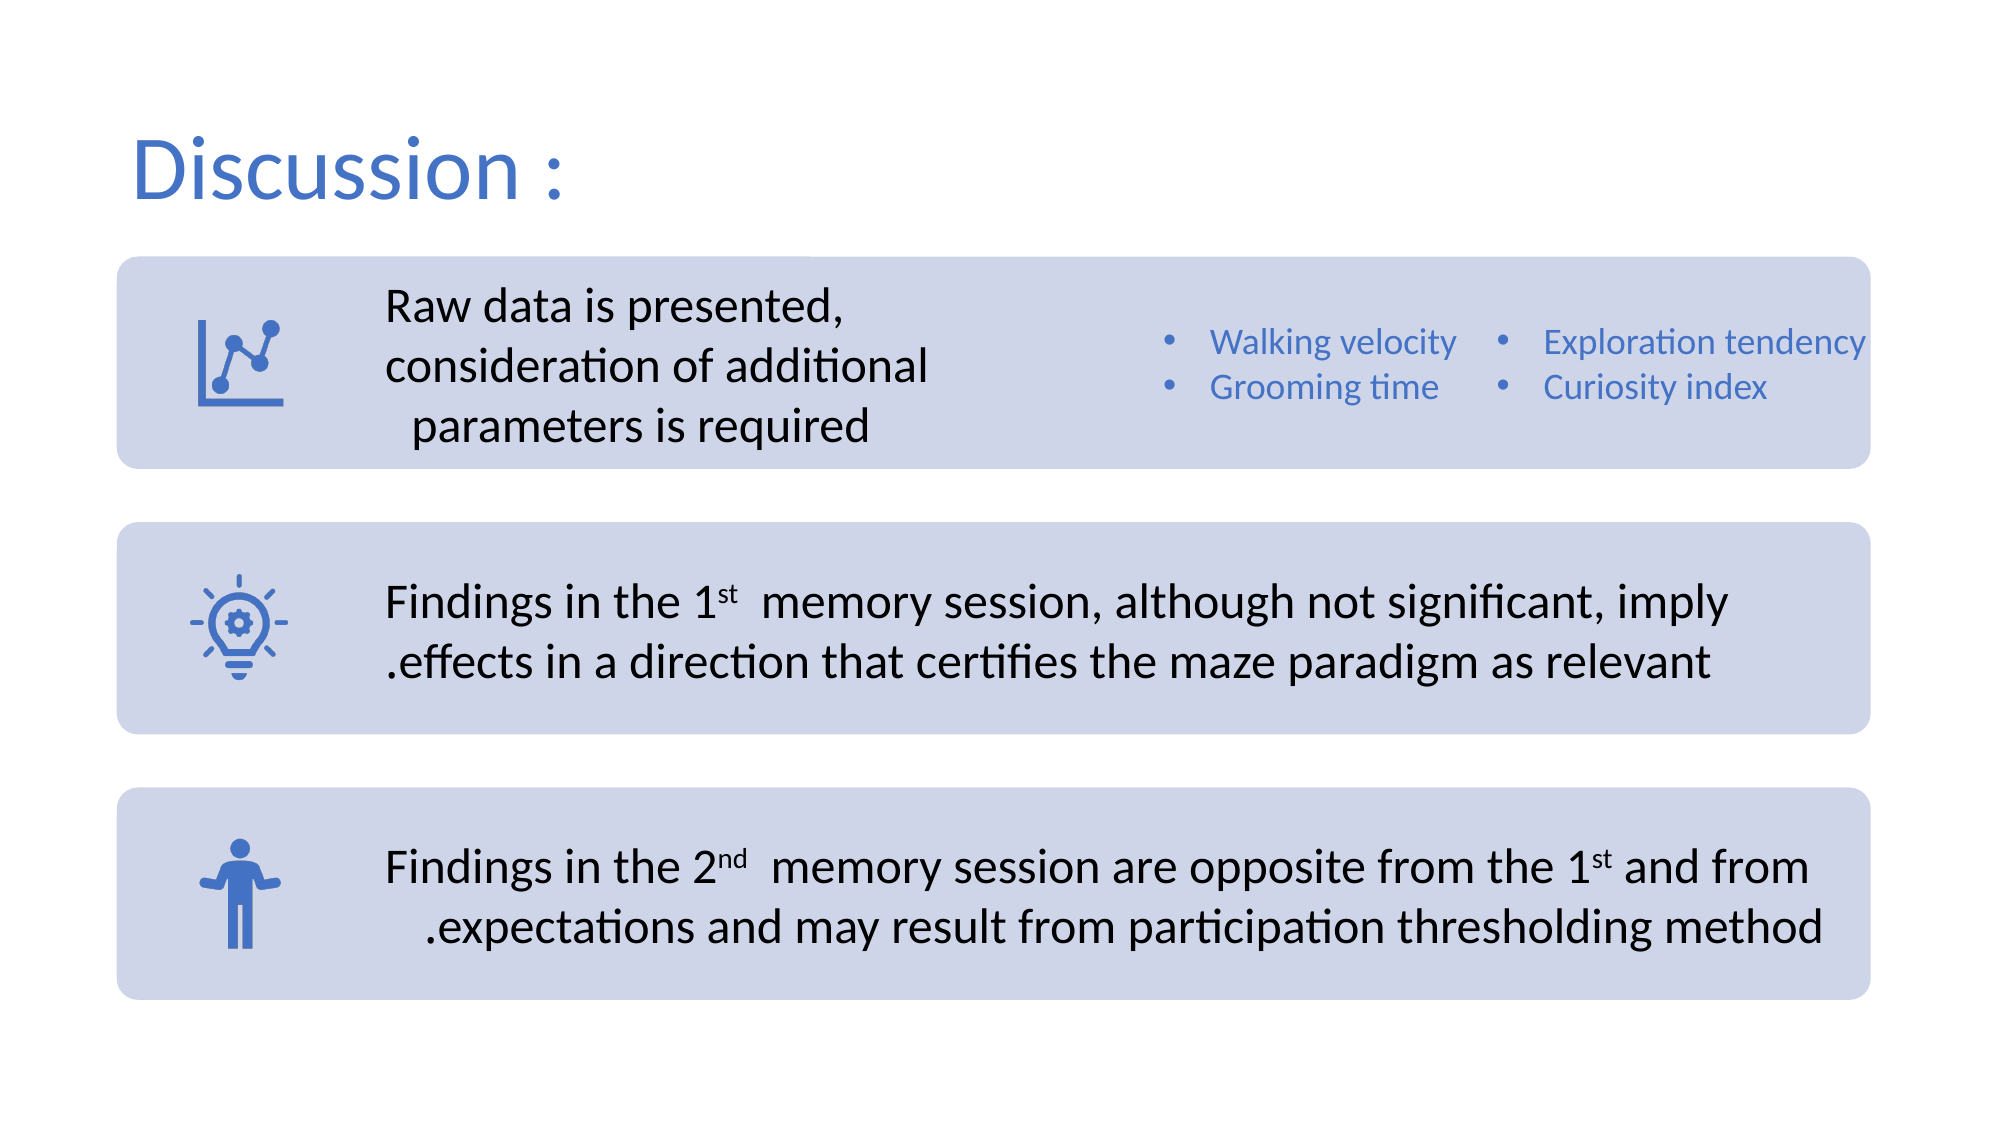

# Discussion :
Raw data is presented, consideration of additional parameters is required

Findings in the 1st  memory session, although not significant, imply effects in a direction that certifies the maze paradigm as relevant.
Findings in the 2nd  memory session are opposite from the 1st and from expectations and may result from participation thresholding method.
Walking velocity
Grooming time

Exploration tendency
Curiosity index